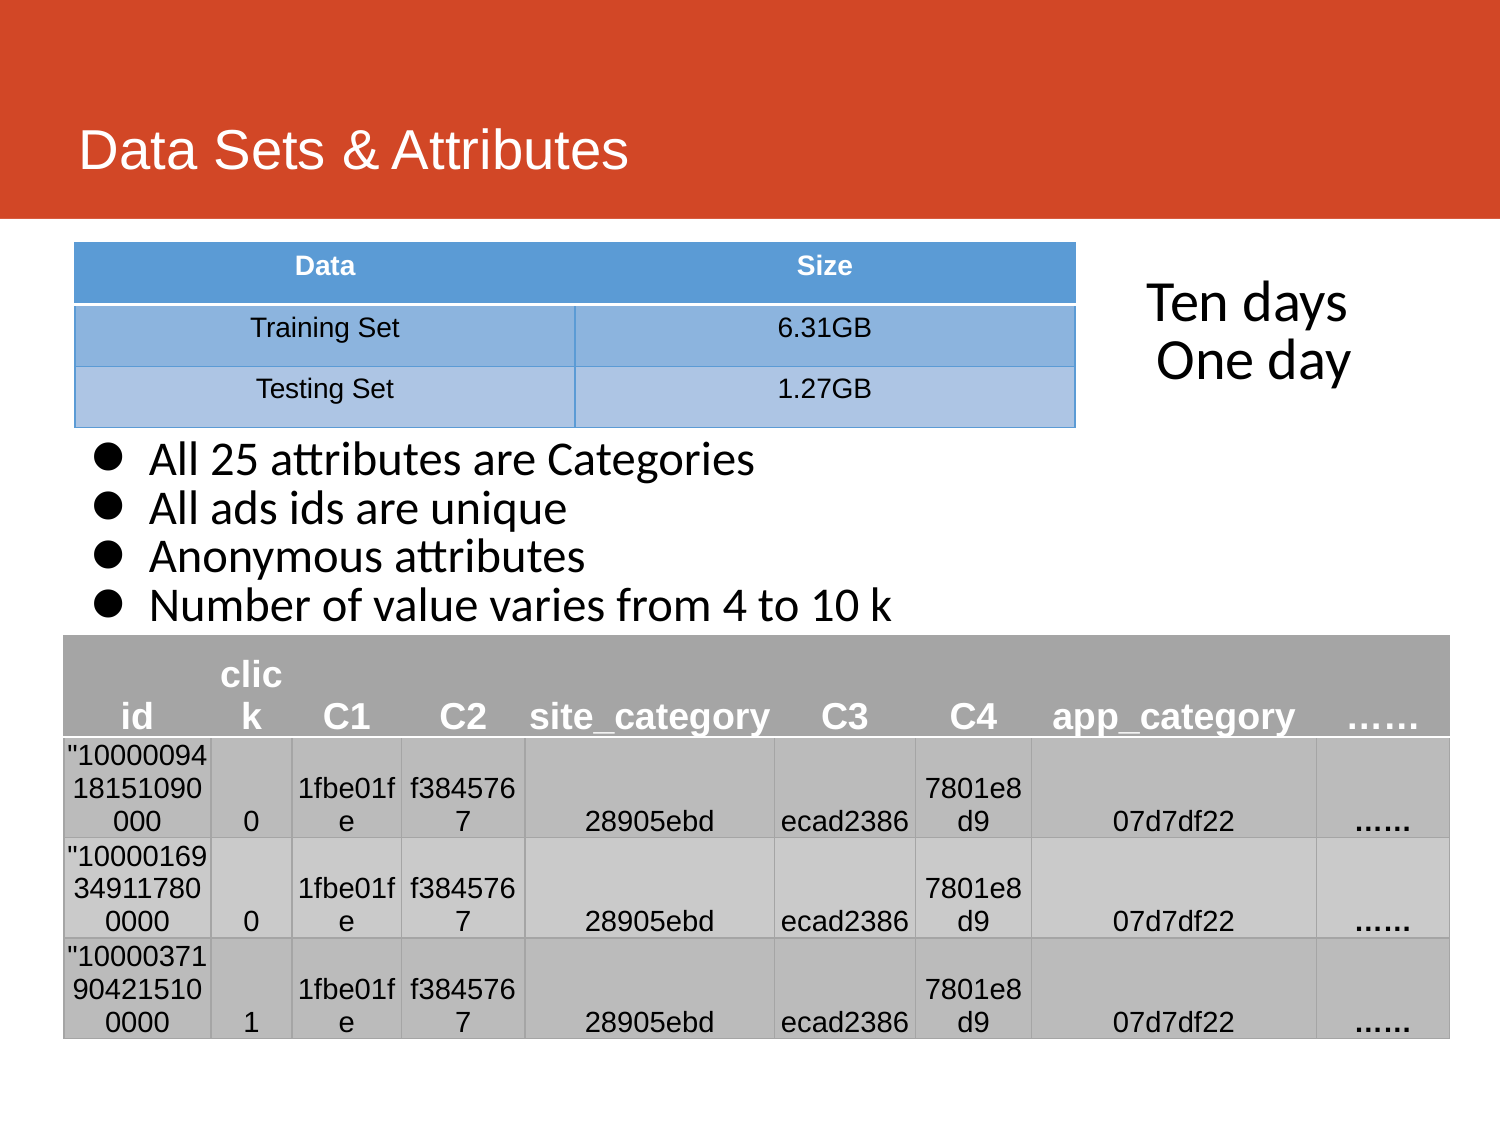

# Data Sets & Attributes
| Data | Size |
| --- | --- |
| Training Set | 6.31GB |
| Testing Set | 1.27GB |
Ten days
One day
All 25 attributes are Categories
All ads ids are unique
Anonymous attributes
Number of value varies from 4 to 10 k
| id | click | C1 | C2 | site\_category | C3 | C4 | app\_category | …… |
| --- | --- | --- | --- | --- | --- | --- | --- | --- |
| "1000009418151090000 | 0 | 1fbe01fe | f3845767 | 28905ebd | ecad2386 | 7801e8d9 | 07d7df22 | …… |
| "10000169349117800000 | 0 | 1fbe01fe | f3845767 | 28905ebd | ecad2386 | 7801e8d9 | 07d7df22 | …… |
| "10000371904215100000 | 1 | 1fbe01fe | f3845767 | 28905ebd | ecad2386 | 7801e8d9 | 07d7df22 | …… |